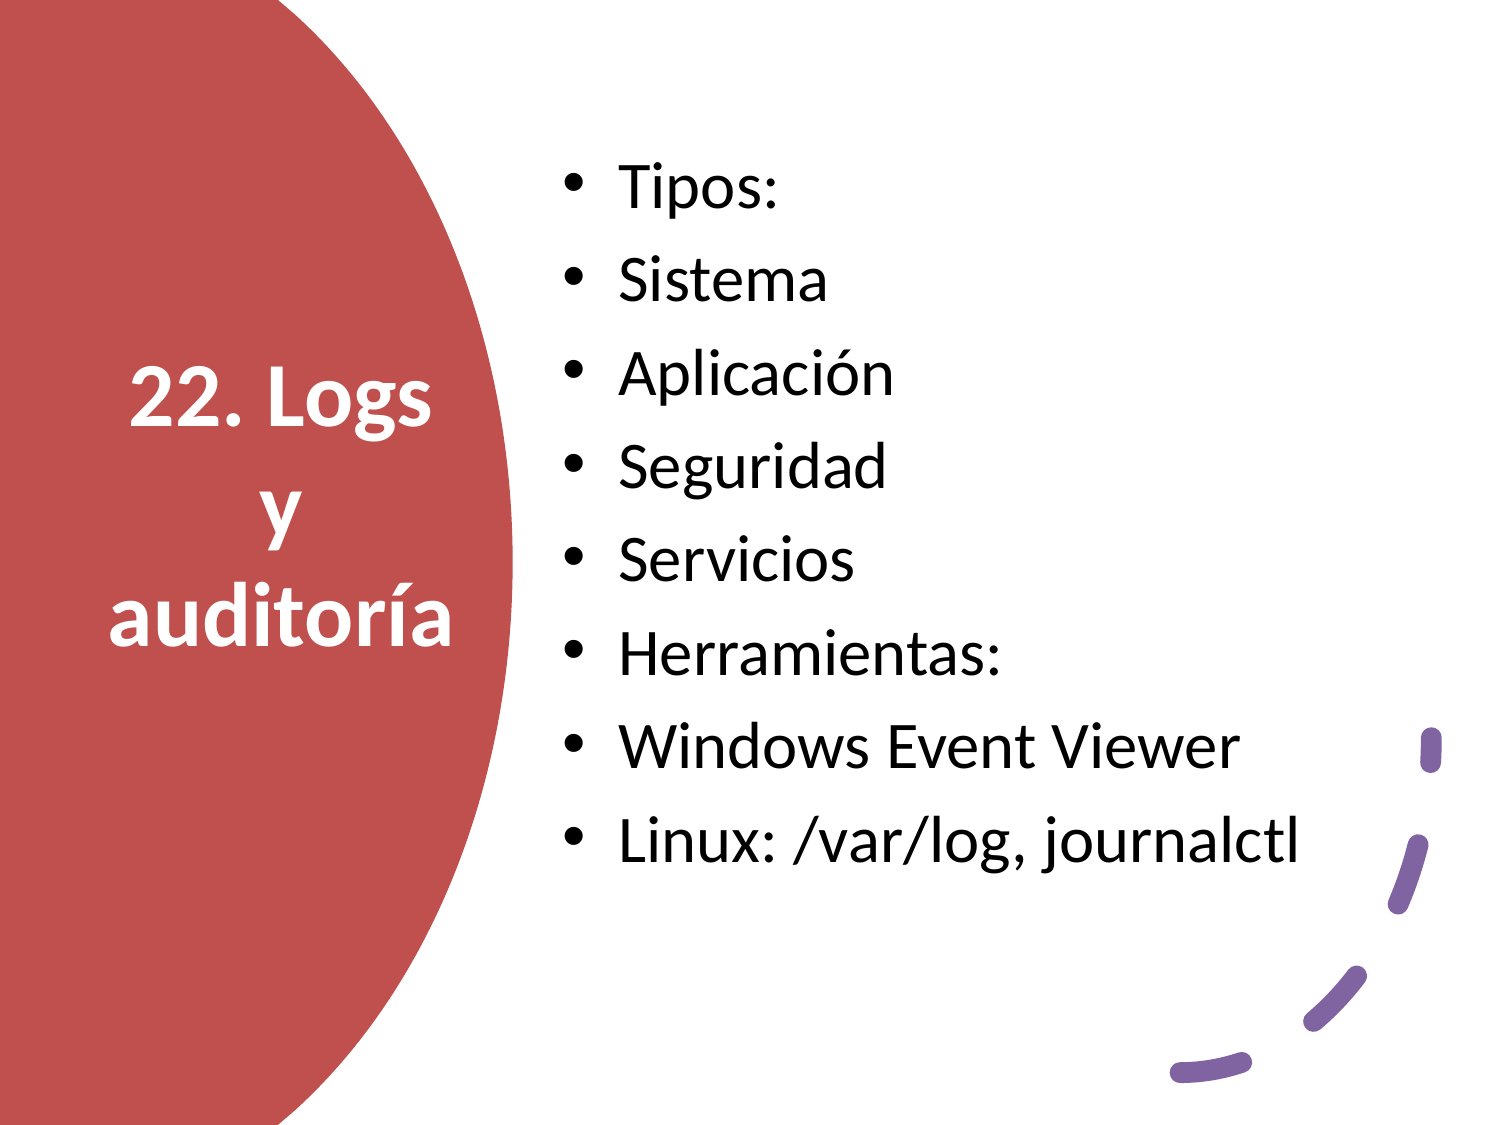

Tipos:
Sistema
Aplicación
Seguridad
Servicios
Herramientas:
Windows Event Viewer
Linux: /var/log, journalctl

# 22. Logs y auditoría